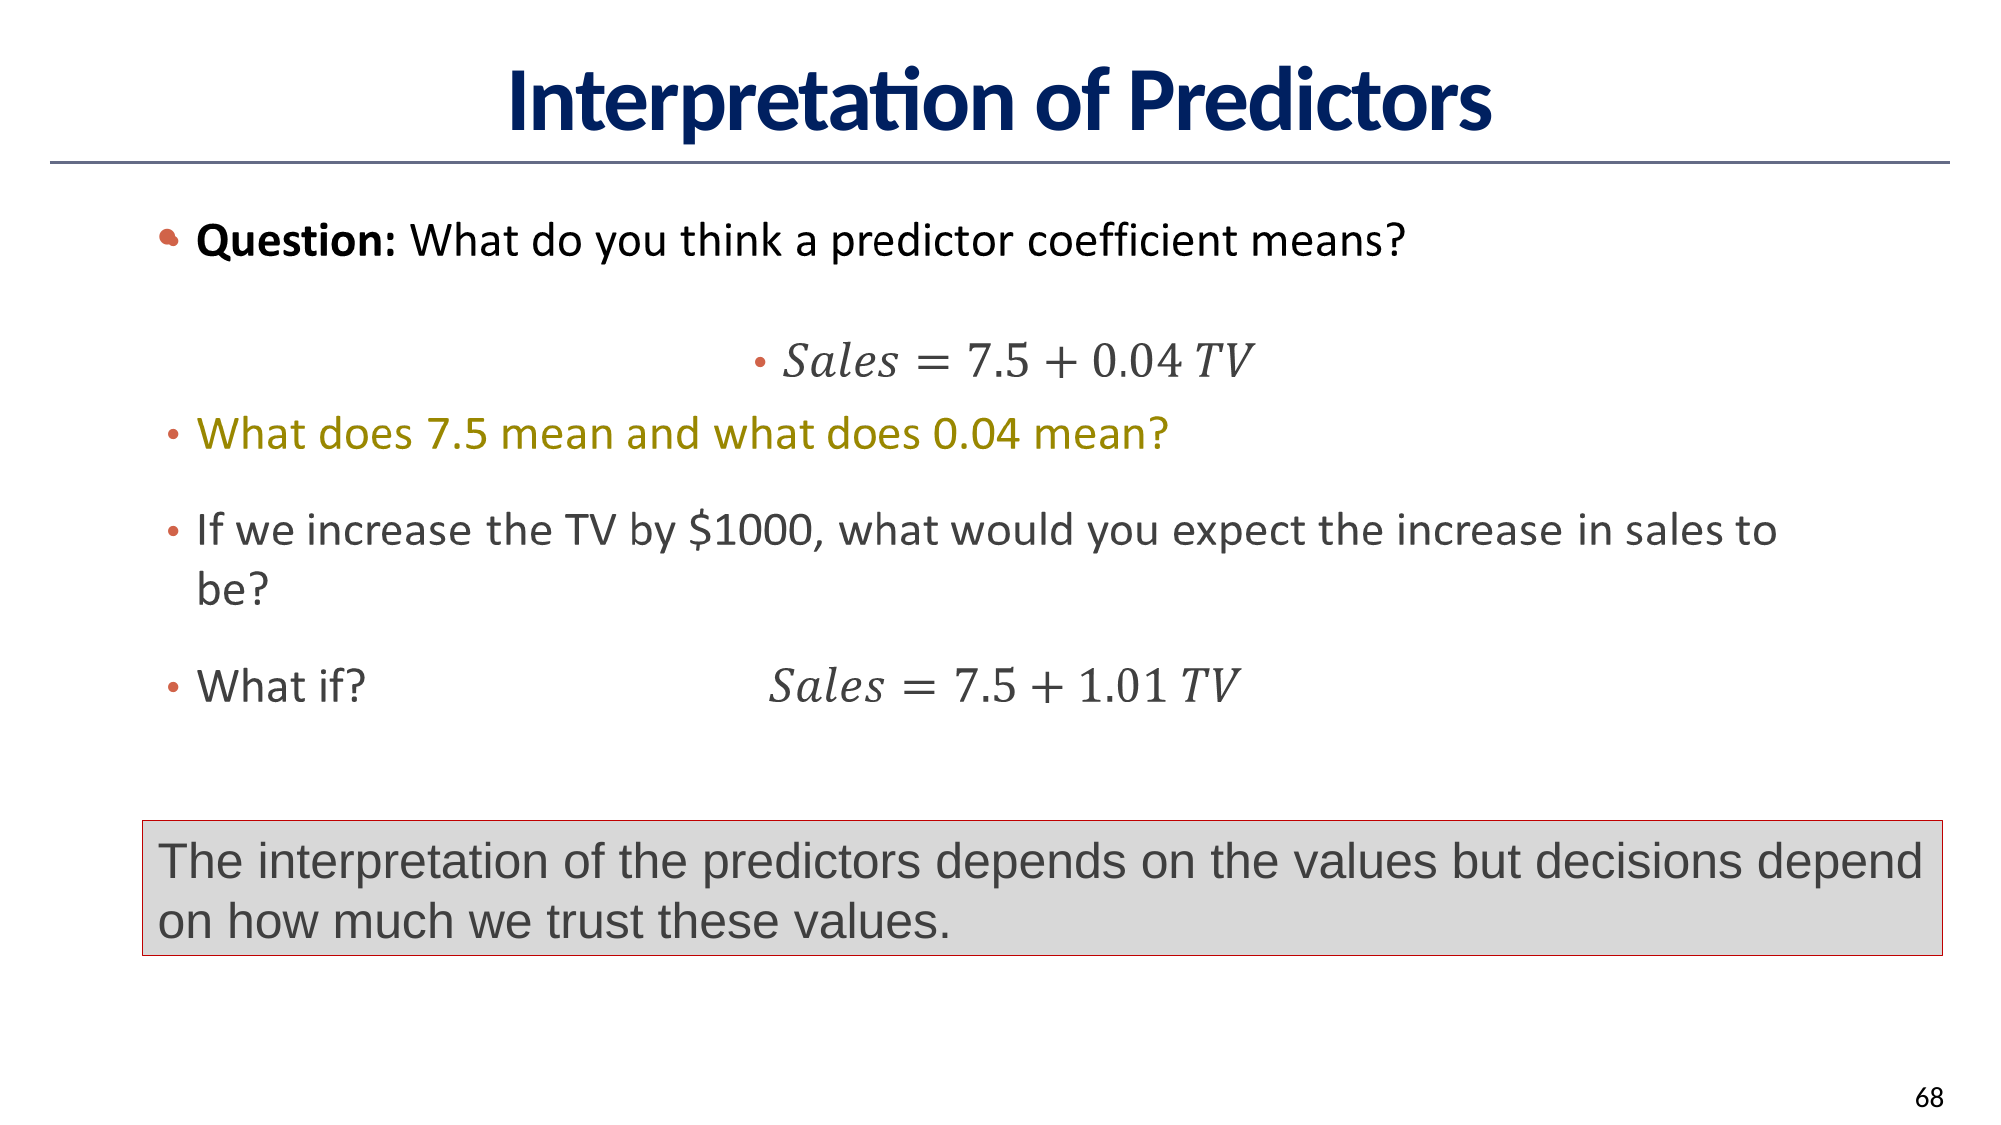

# Interpretation of Predictors

The interpretation of the predictors depends on the values but decisions depend on how much we trust these values.
68